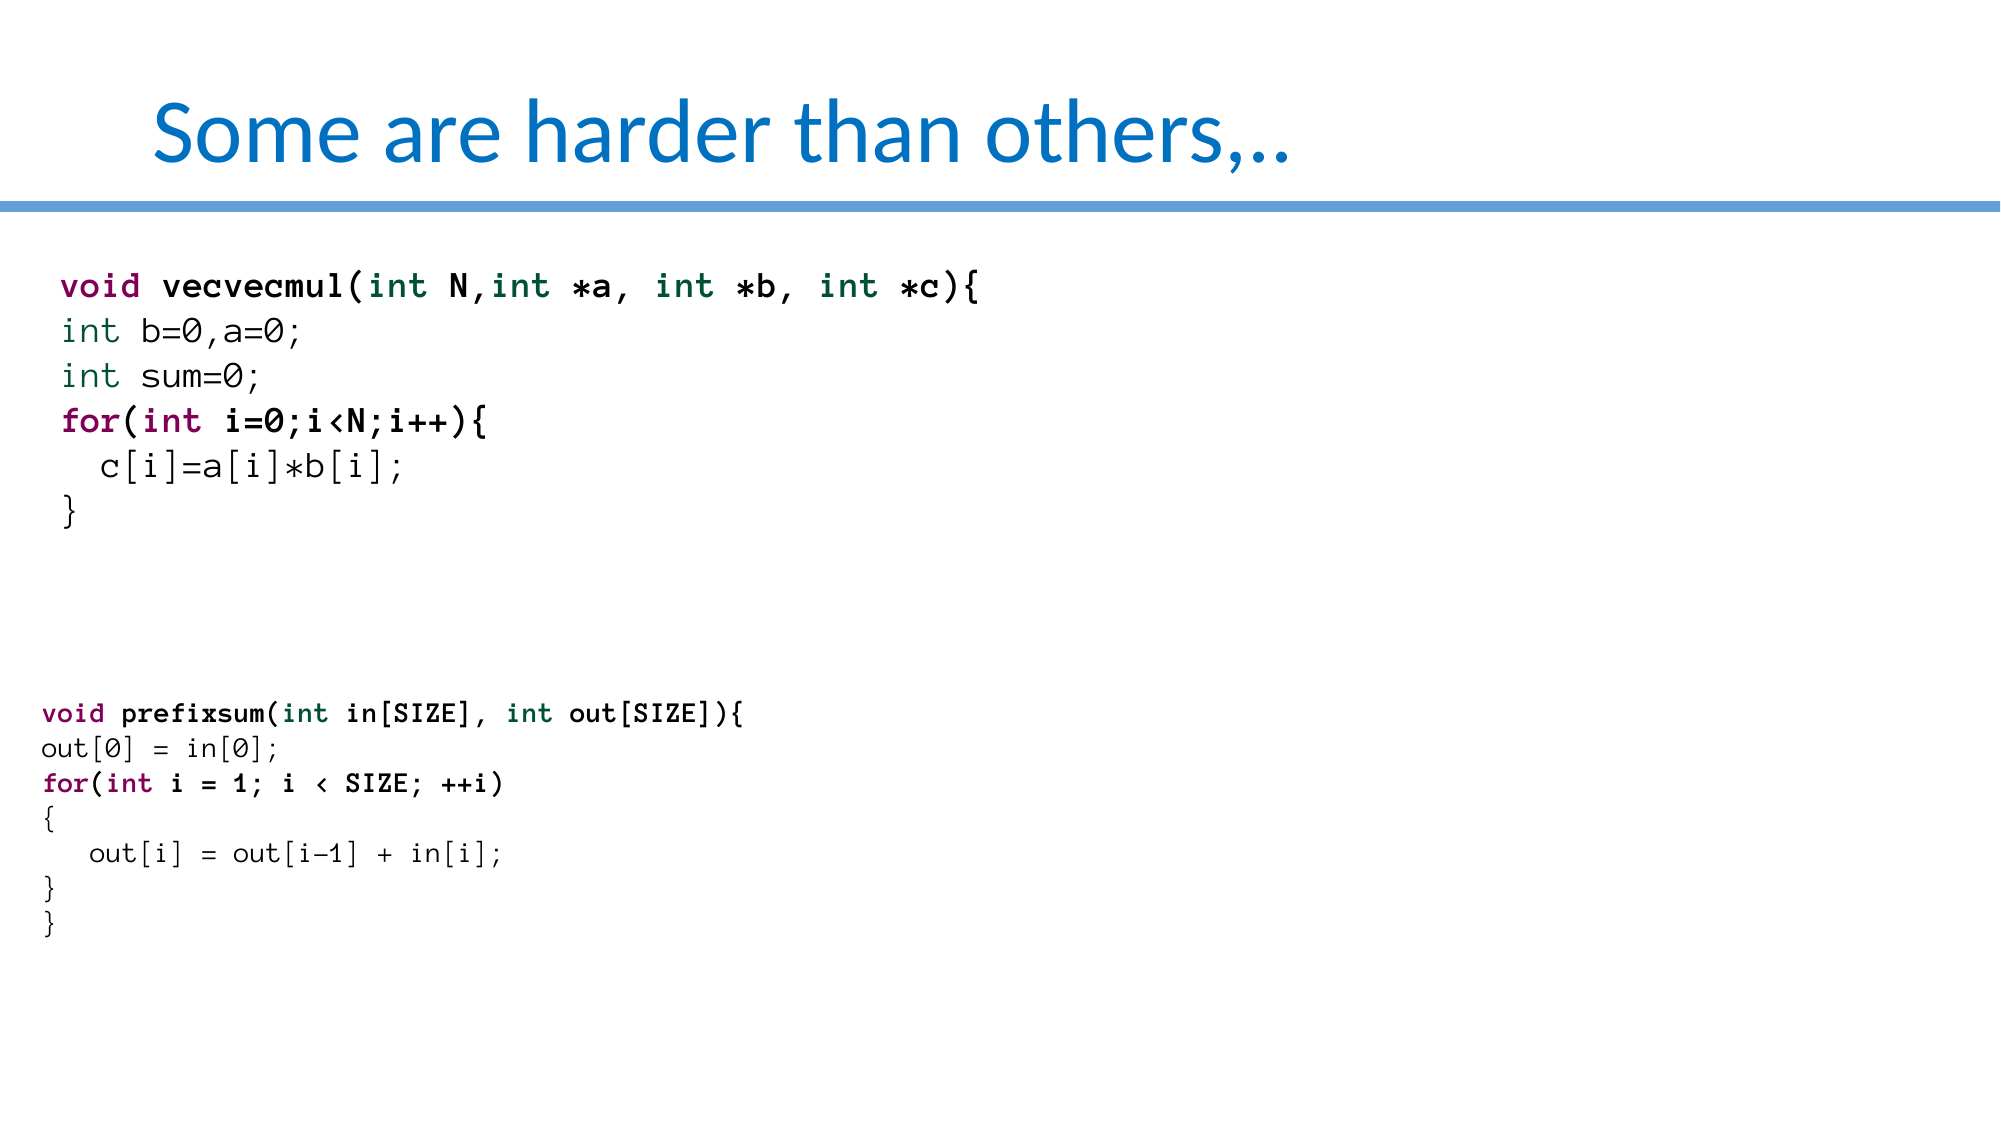

# Some are harder than others,..
void vecvecmul(int N,int *a, int *b, int *c){
int b=0,a=0;
int sum=0;
for(int i=0;i<N;i++){
  c[i]=a[i]*b[i];
}
void prefixsum(int in[SIZE], int out[SIZE]){
out[0] = in[0];
for(int i = 1; i < SIZE; ++i)
{
   out[i] = out[i-1] + in[i];
}
}